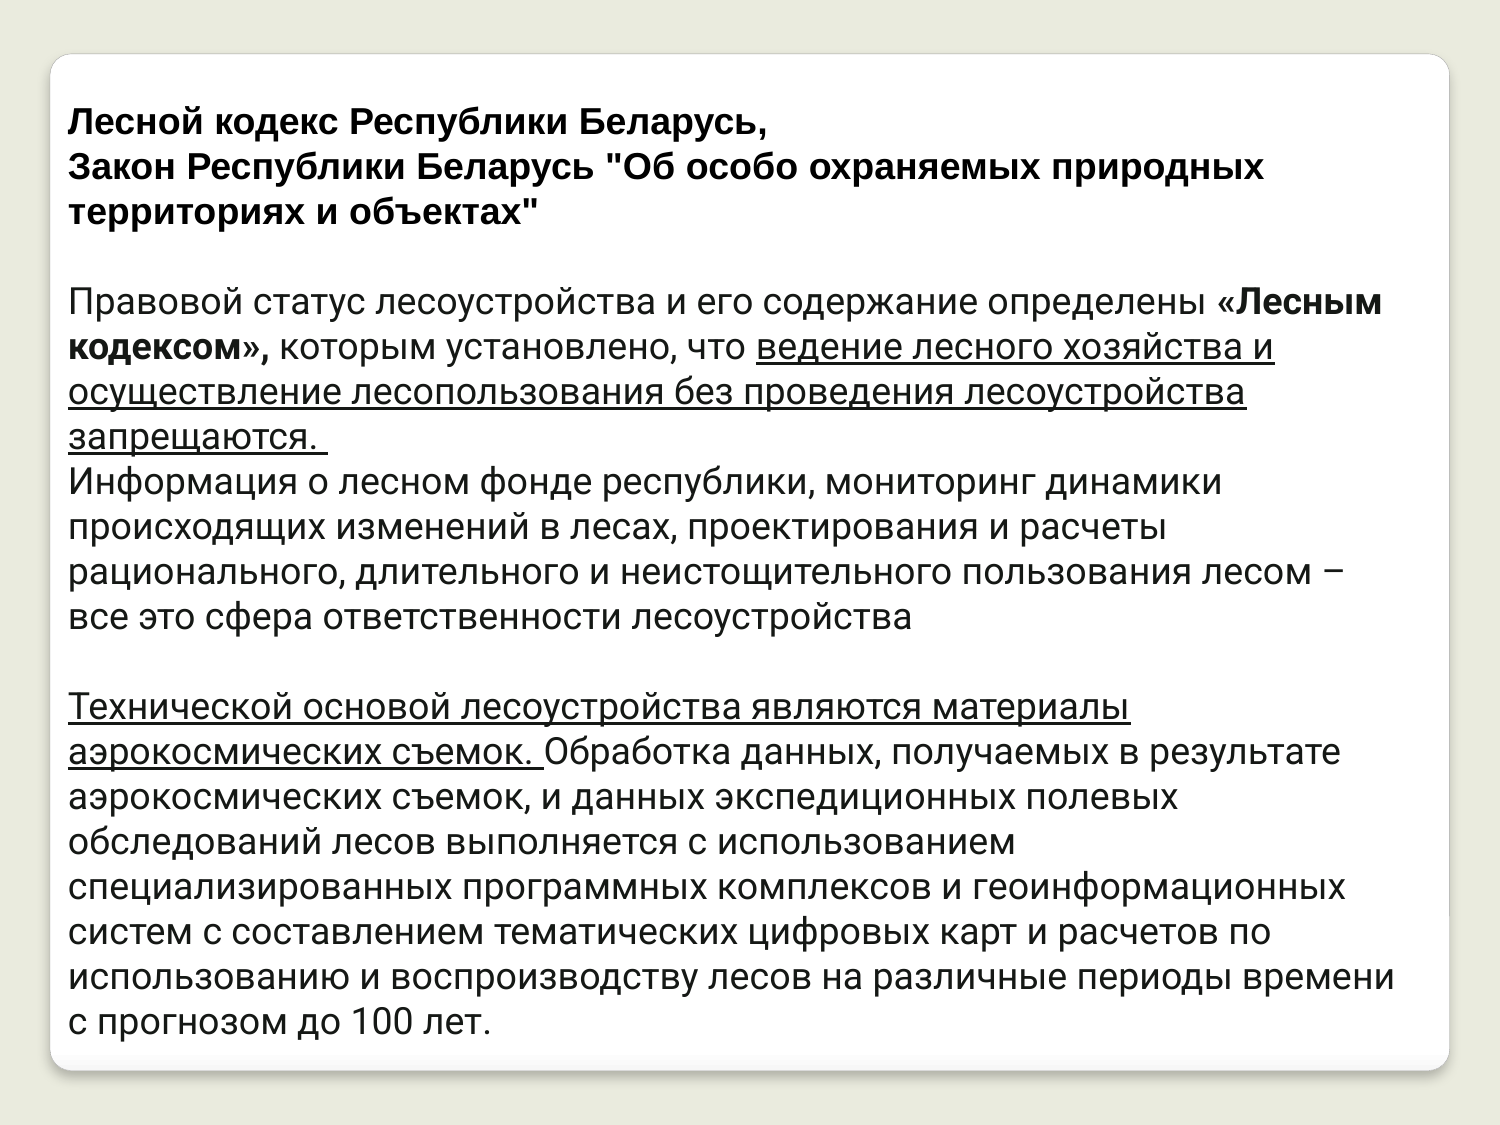

Лесной кодекс Республики Беларусь,
Закон Республики Беларусь "Об особо охраняемых природных территориях и объектах"

Правовой статус лесоустройства и его содержание определены «Лесным кодексом», которым установлено, что ведение лесного хозяйства и осуществление лесопользования без проведения лесоустройства запрещаются.
Информация о лесном фонде республики, мониторинг динамики происходящих изменений в лесах, проектирования и расчеты рационального, длительного и неистощительного пользования лесом – все это сфера ответственности лесоустройства

Технической основой лесоустройства являются материалы аэрокосмических съемок. Обработка данных, получаемых в результате аэрокосмических съемок, и данных экспедиционных полевых обследований лесов выполняется с использованием специализированных программных комплексов и геоинформационных систем с составлением тематических цифровых карт и расчетов по использованию и воспроизводству лесов на различные периоды времени с прогнозом до 100 лет.